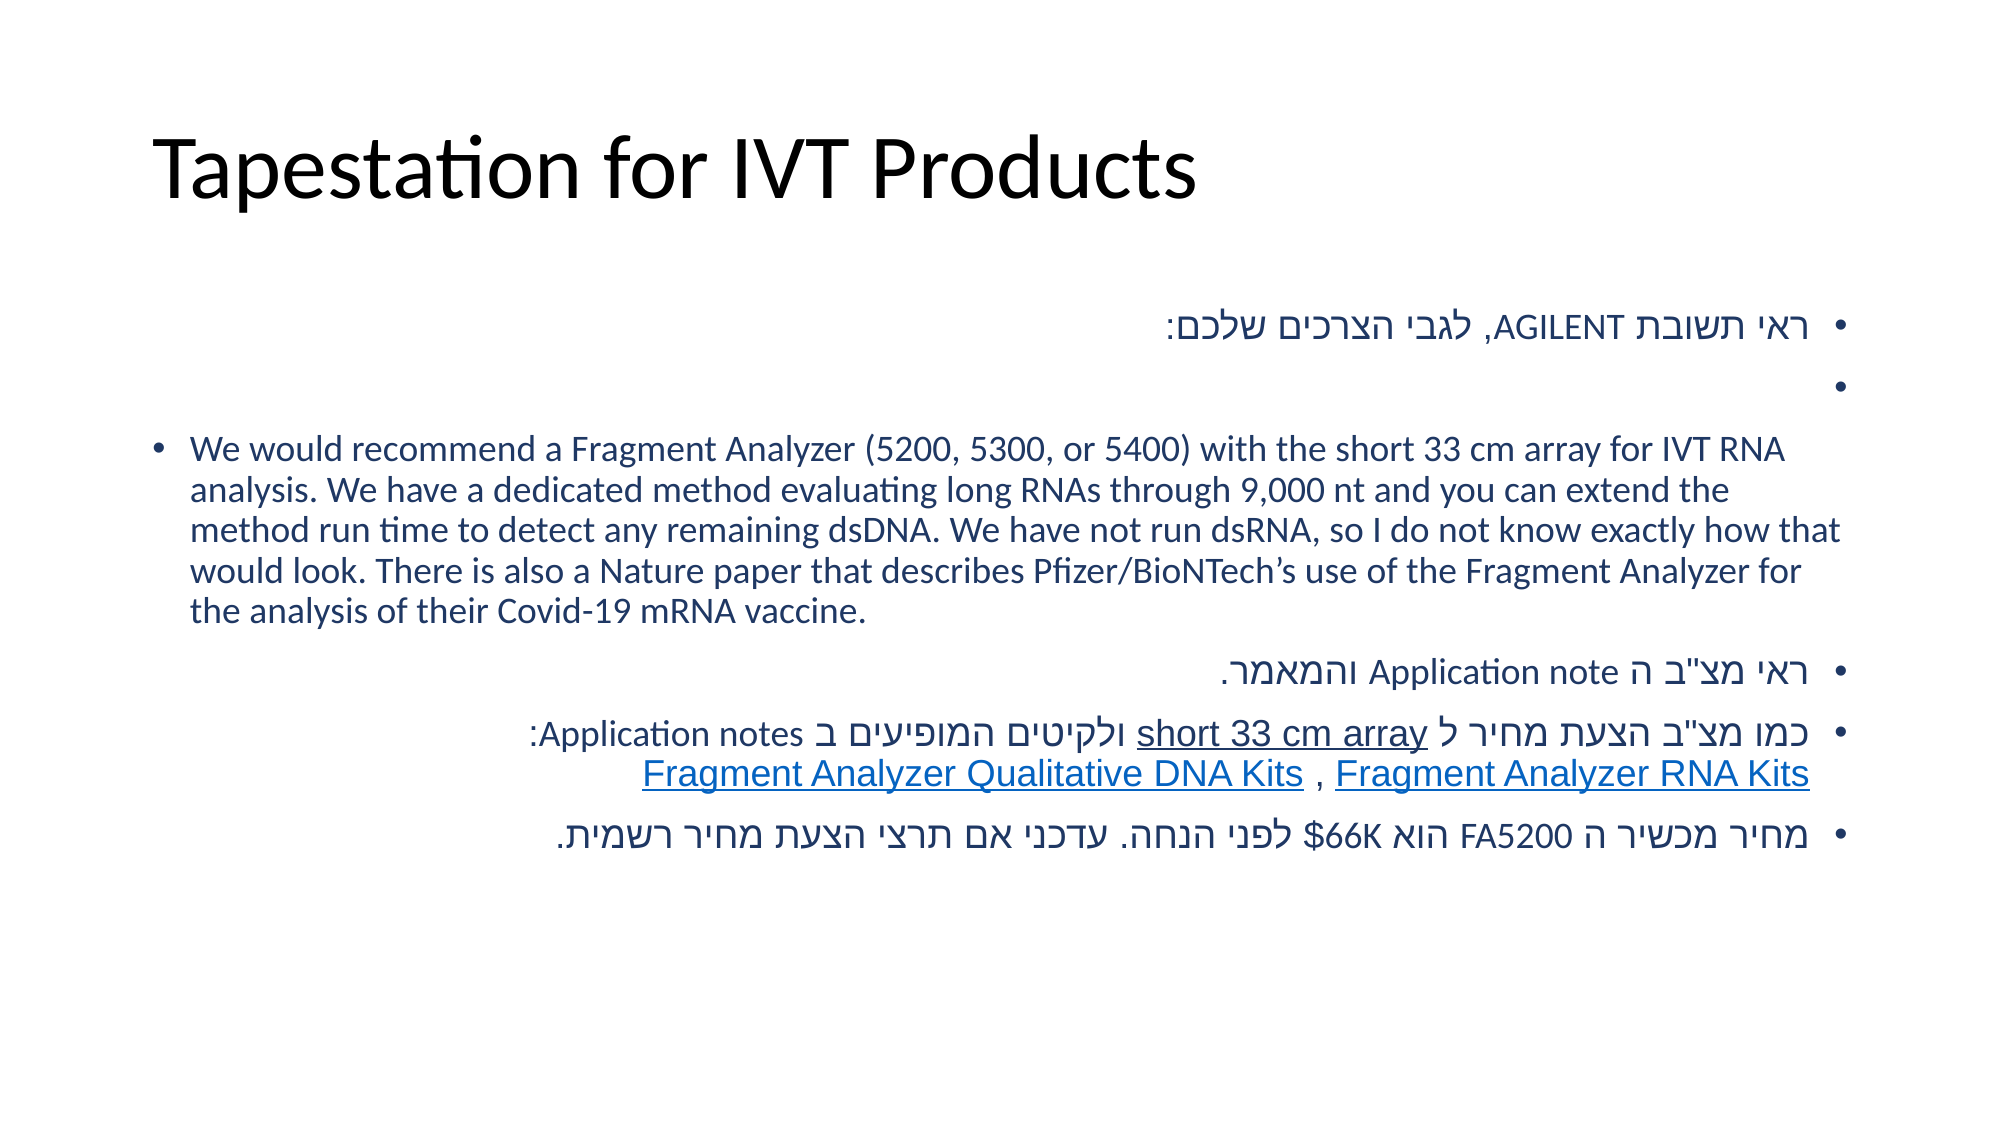

# Tapestation for IVT Products
ראי תשובת AGILENT, לגבי הצרכים שלכם:

We would recommend a Fragment Analyzer (5200, 5300, or 5400) with the short 33 cm array for IVT RNA analysis. We have a dedicated method evaluating long RNAs through 9,000 nt and you can extend the method run time to detect any remaining dsDNA. We have not run dsRNA, so I do not know exactly how that would look. There is also a Nature paper that describes Pfizer/BioNTech’s use of the Fragment Analyzer for the analysis of their Covid-19 mRNA vaccine.
ראי מצ"ב ה Application note והמאמר.
כמו מצ"ב הצעת מחיר ל short 33 cm array ולקיטים המופיעים ב Application notes: Fragment Analyzer RNA Kits , Fragment Analyzer Qualitative DNA Kits
מחיר מכשיר ה FA5200 הוא 66K$ לפני הנחה. עדכני אם תרצי הצעת מחיר רשמית.